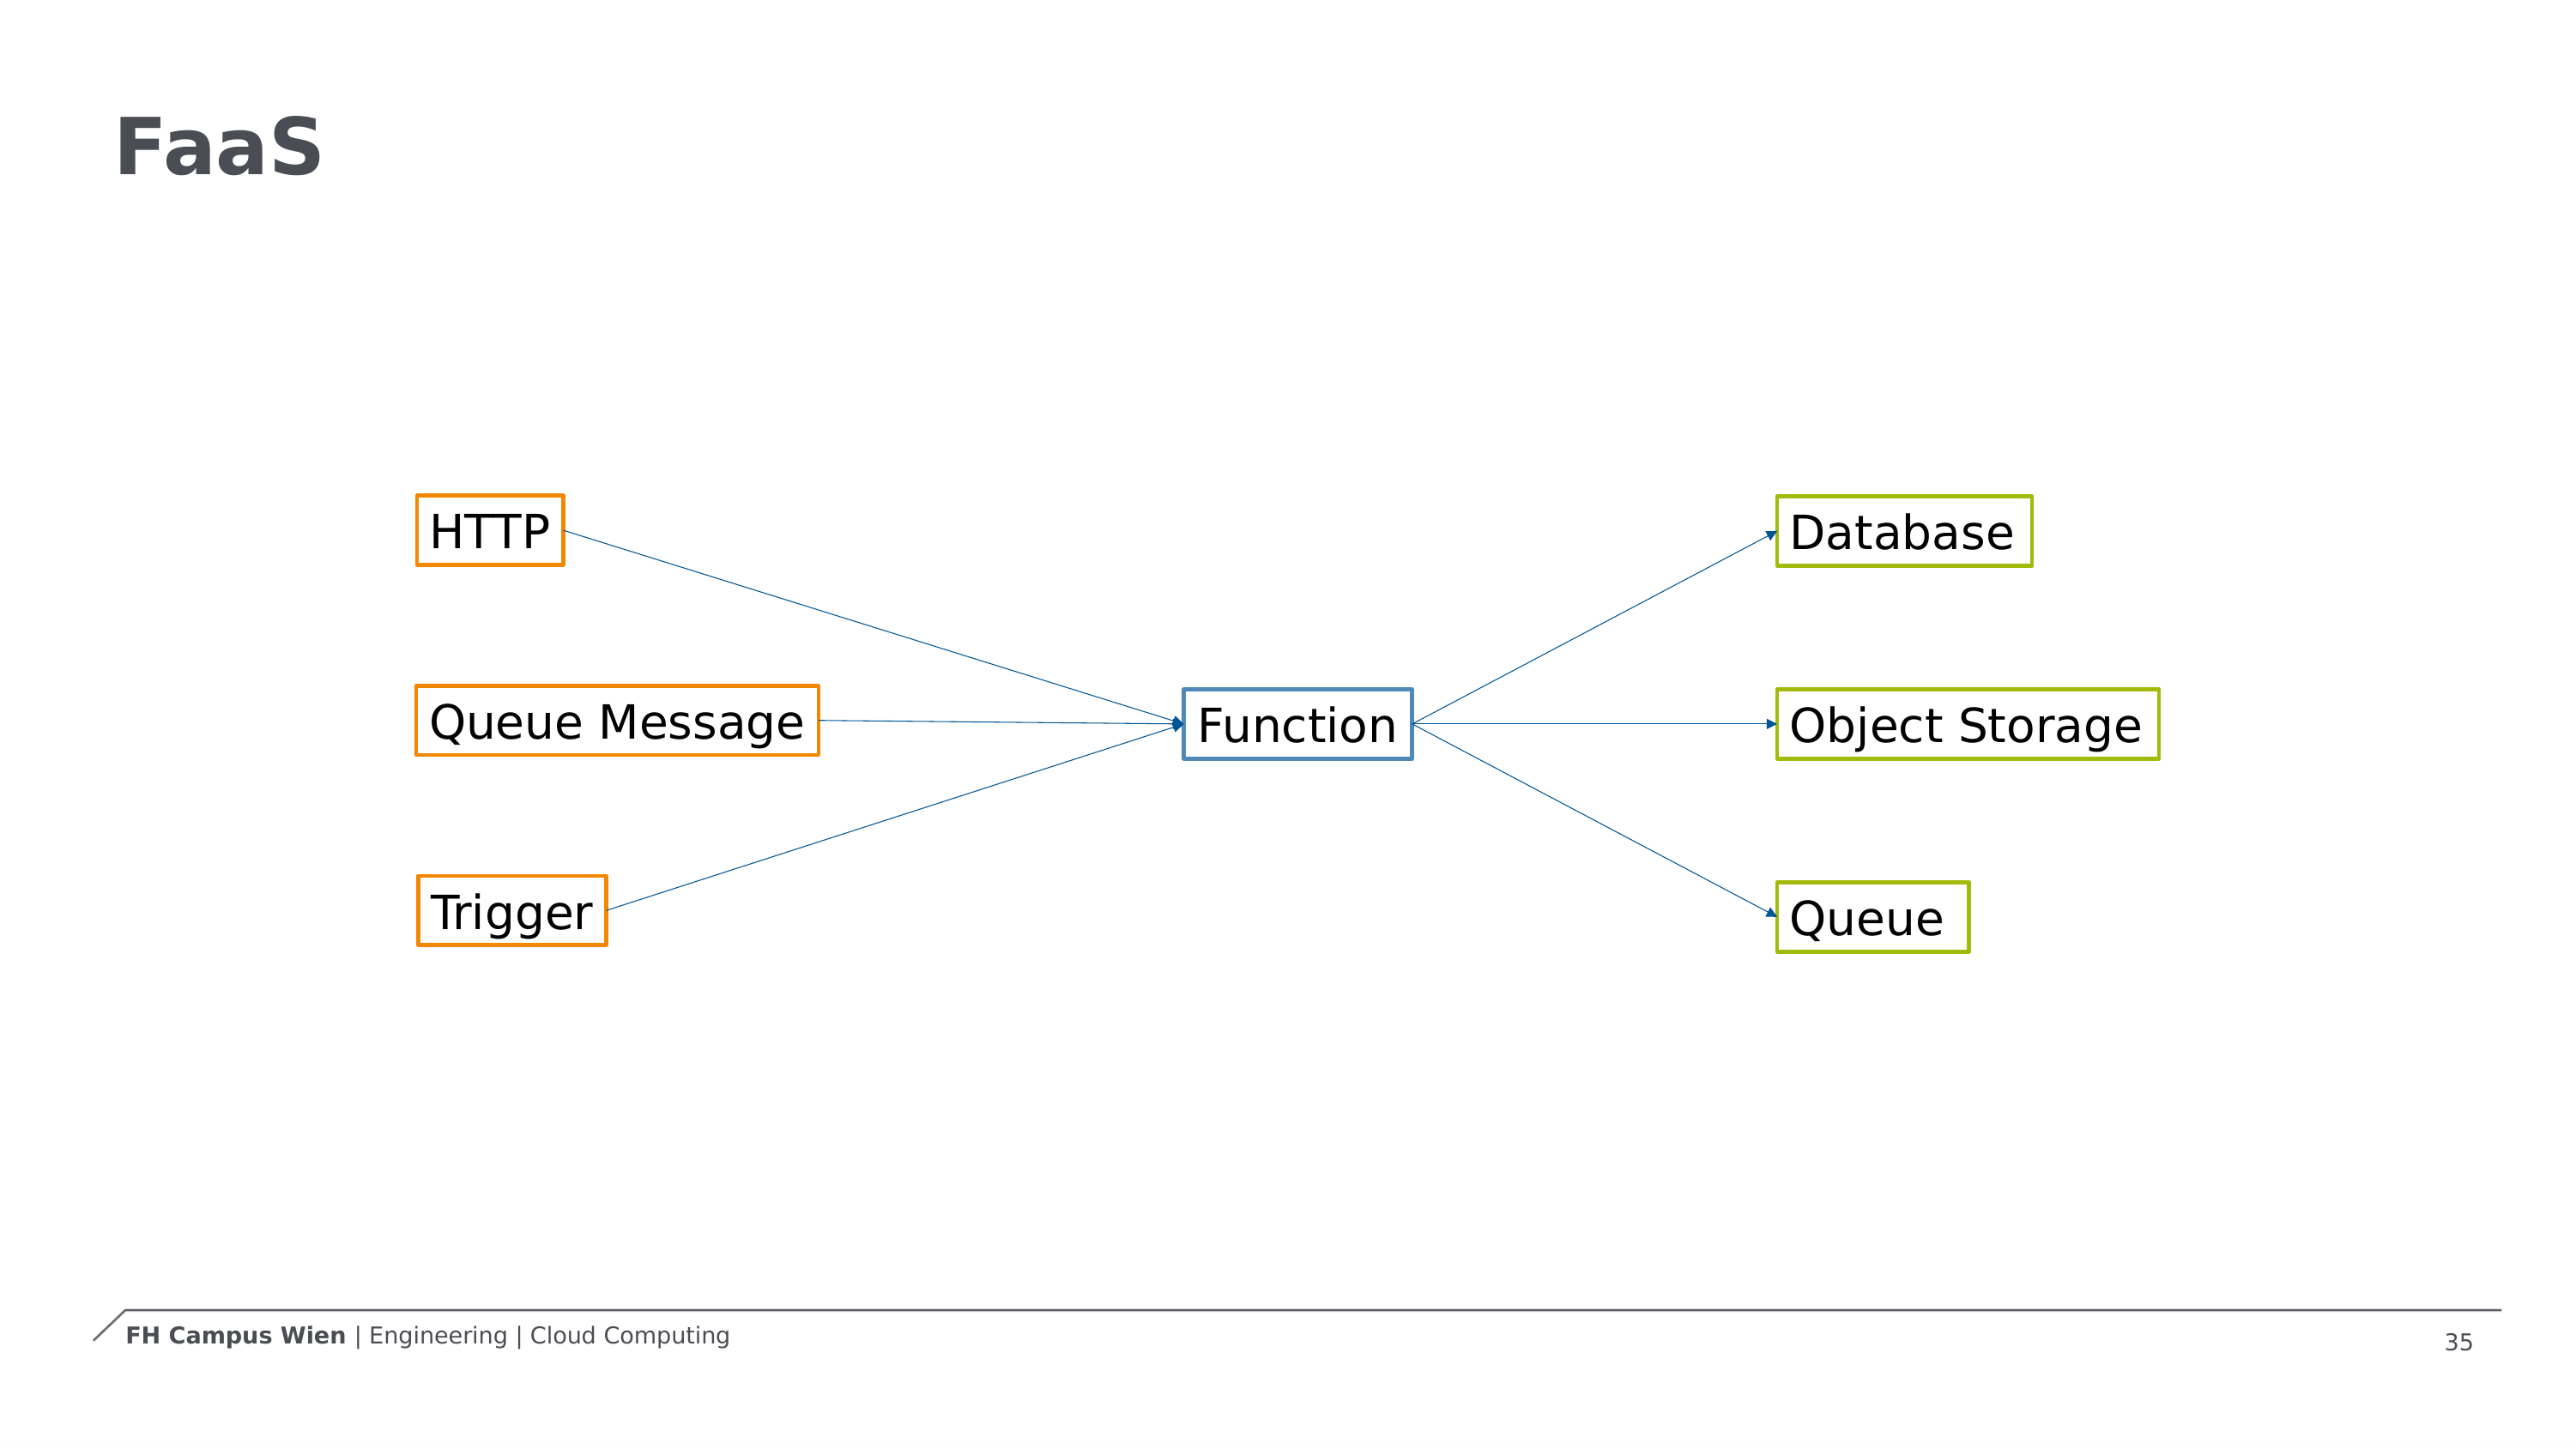

# FaaS
HTTP
Database
Queue Message
Function
Object Storage
Trigger
Queue